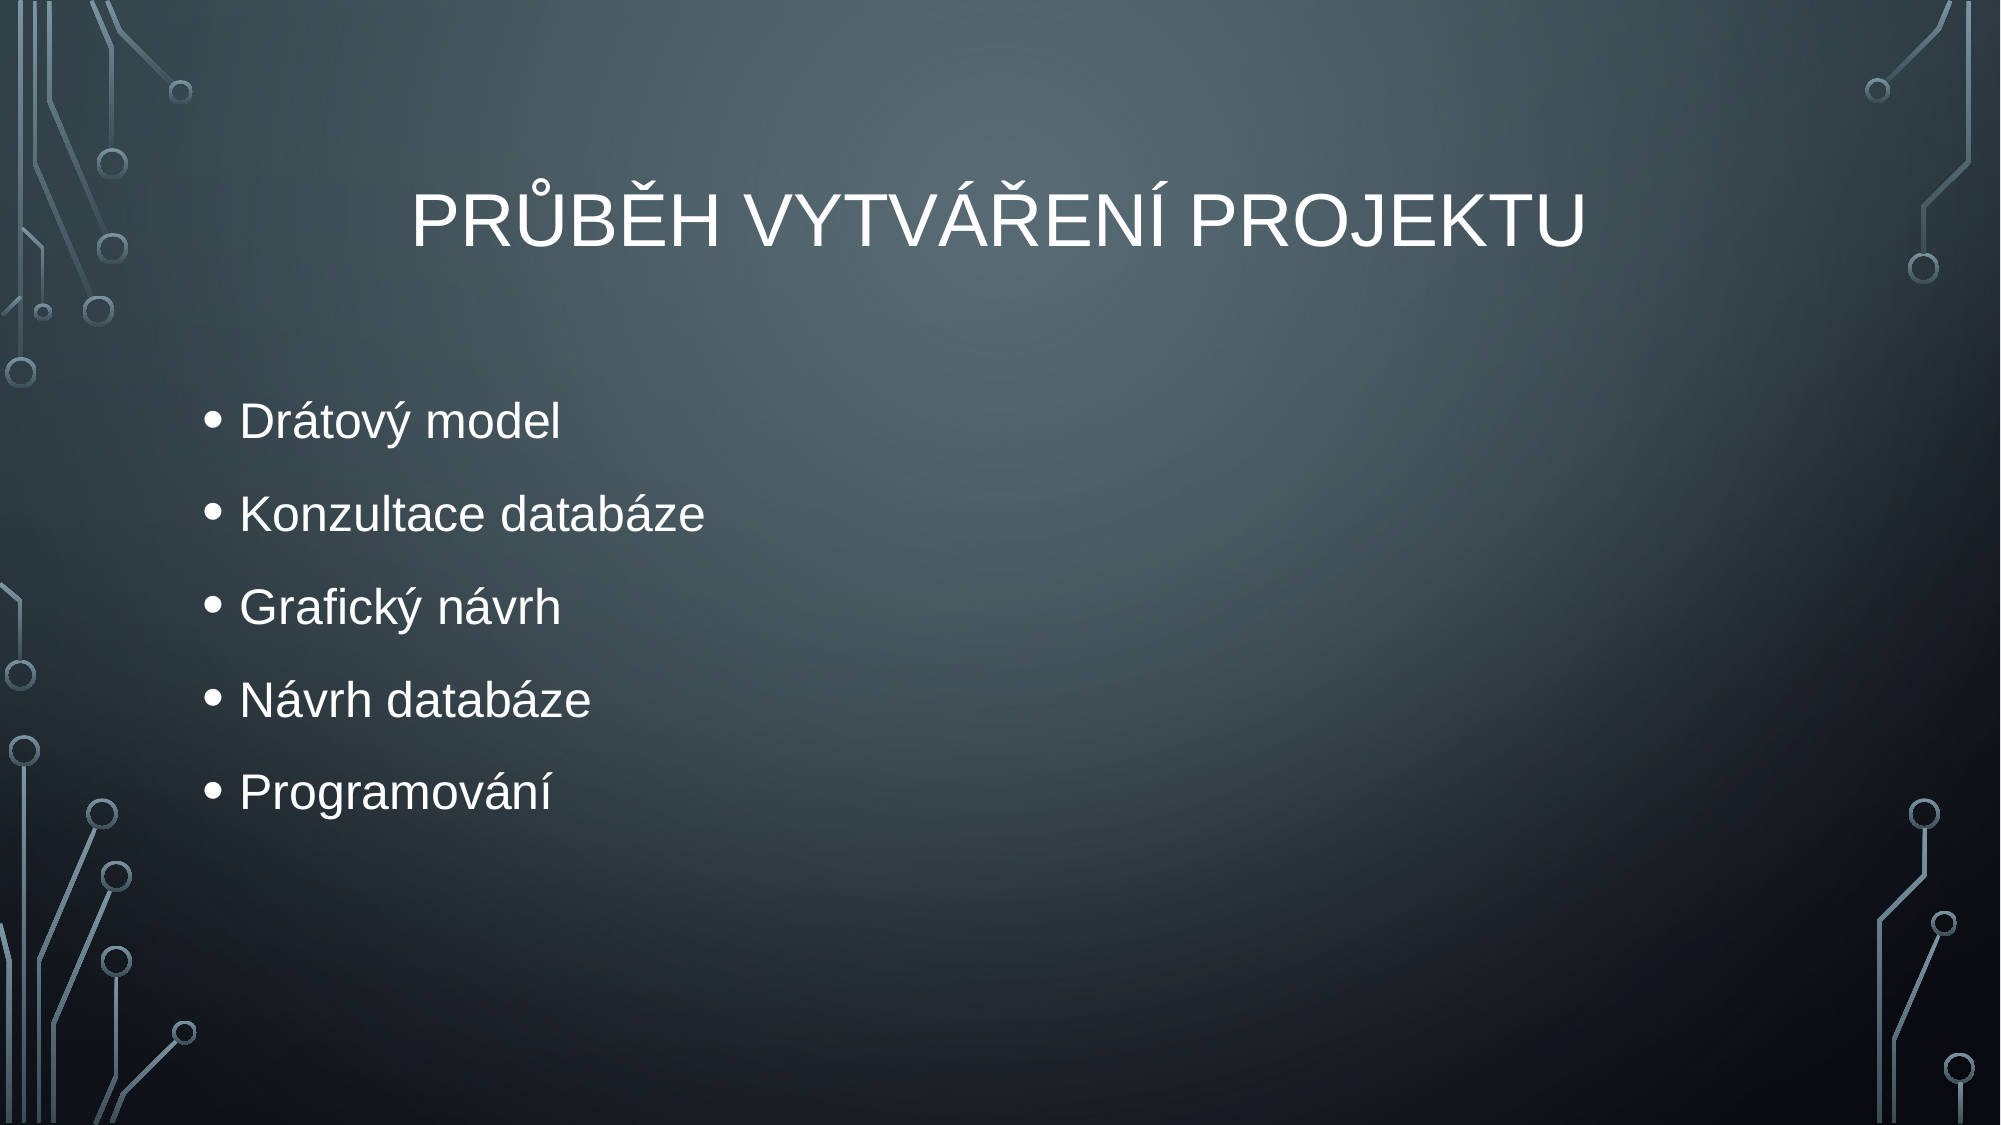

# Průběh vytváření projektu
Drátový model
Konzultace databáze
Grafický návrh
Návrh databáze
Programování